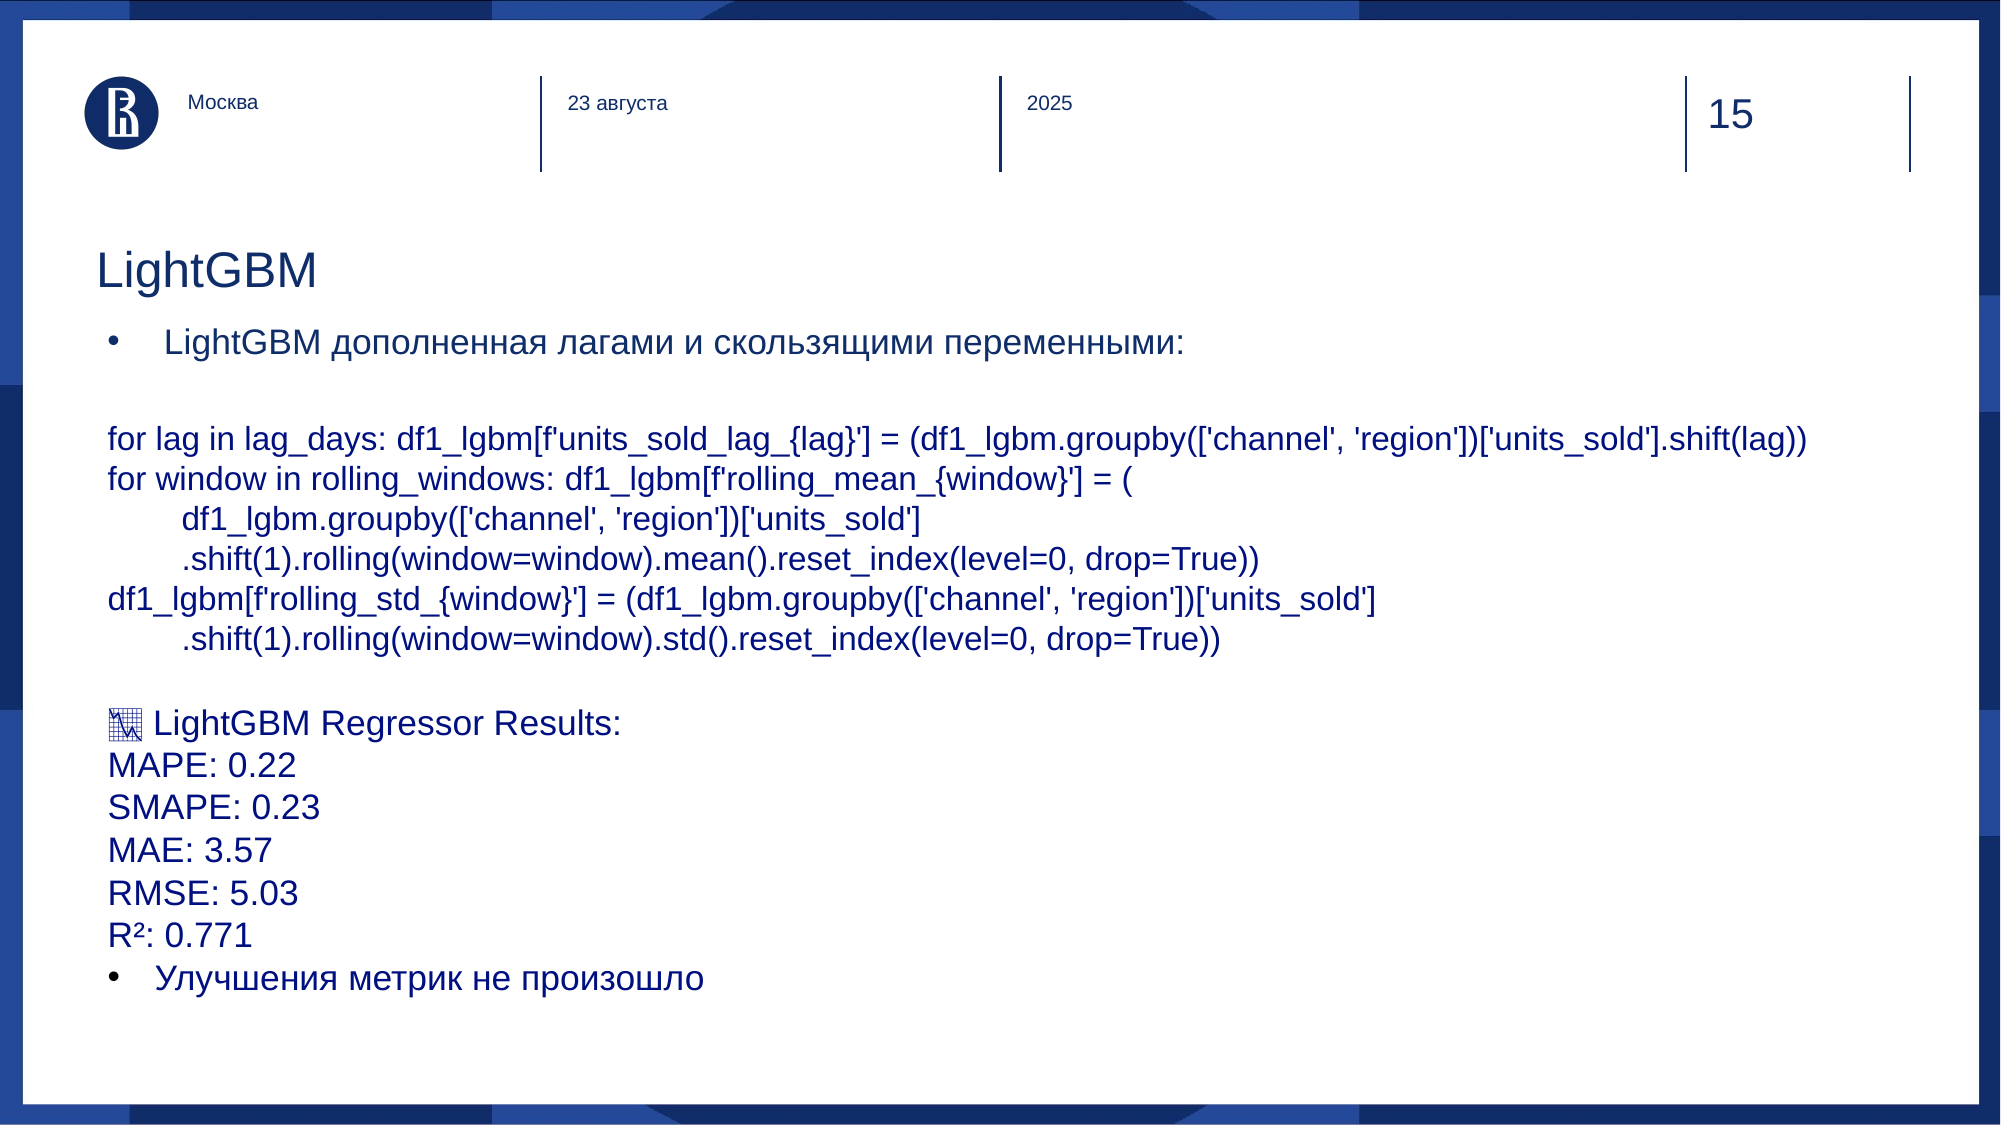

Москва
23 августа
2025
# LightGBM
LightGBM дополненная лагами и скользящими переменными:

for lag in lag_days: df1_lgbm[f'units_sold_lag_{lag}'] = (df1_lgbm.groupby(['channel', 'region'])['units_sold'].shift(lag))
for window in rolling_windows: df1_lgbm[f'rolling_mean_{window}'] = (
        df1_lgbm.groupby(['channel', 'region'])['units_sold']
        .shift(1).rolling(window=window).mean().reset_index(level=0, drop=True))
df1_lgbm[f'rolling_std_{window}'] = (df1_lgbm.groupby(['channel', 'region'])['units_sold']
        .shift(1).rolling(window=window).std().reset_index(level=0, drop=True))

📉 LightGBM Regressor Results:
MAPE: 0.22
SMAPE: 0.23
MAE: 3.57
RMSE: 5.03
R²: 0.771
Улучшения метрик не произошло